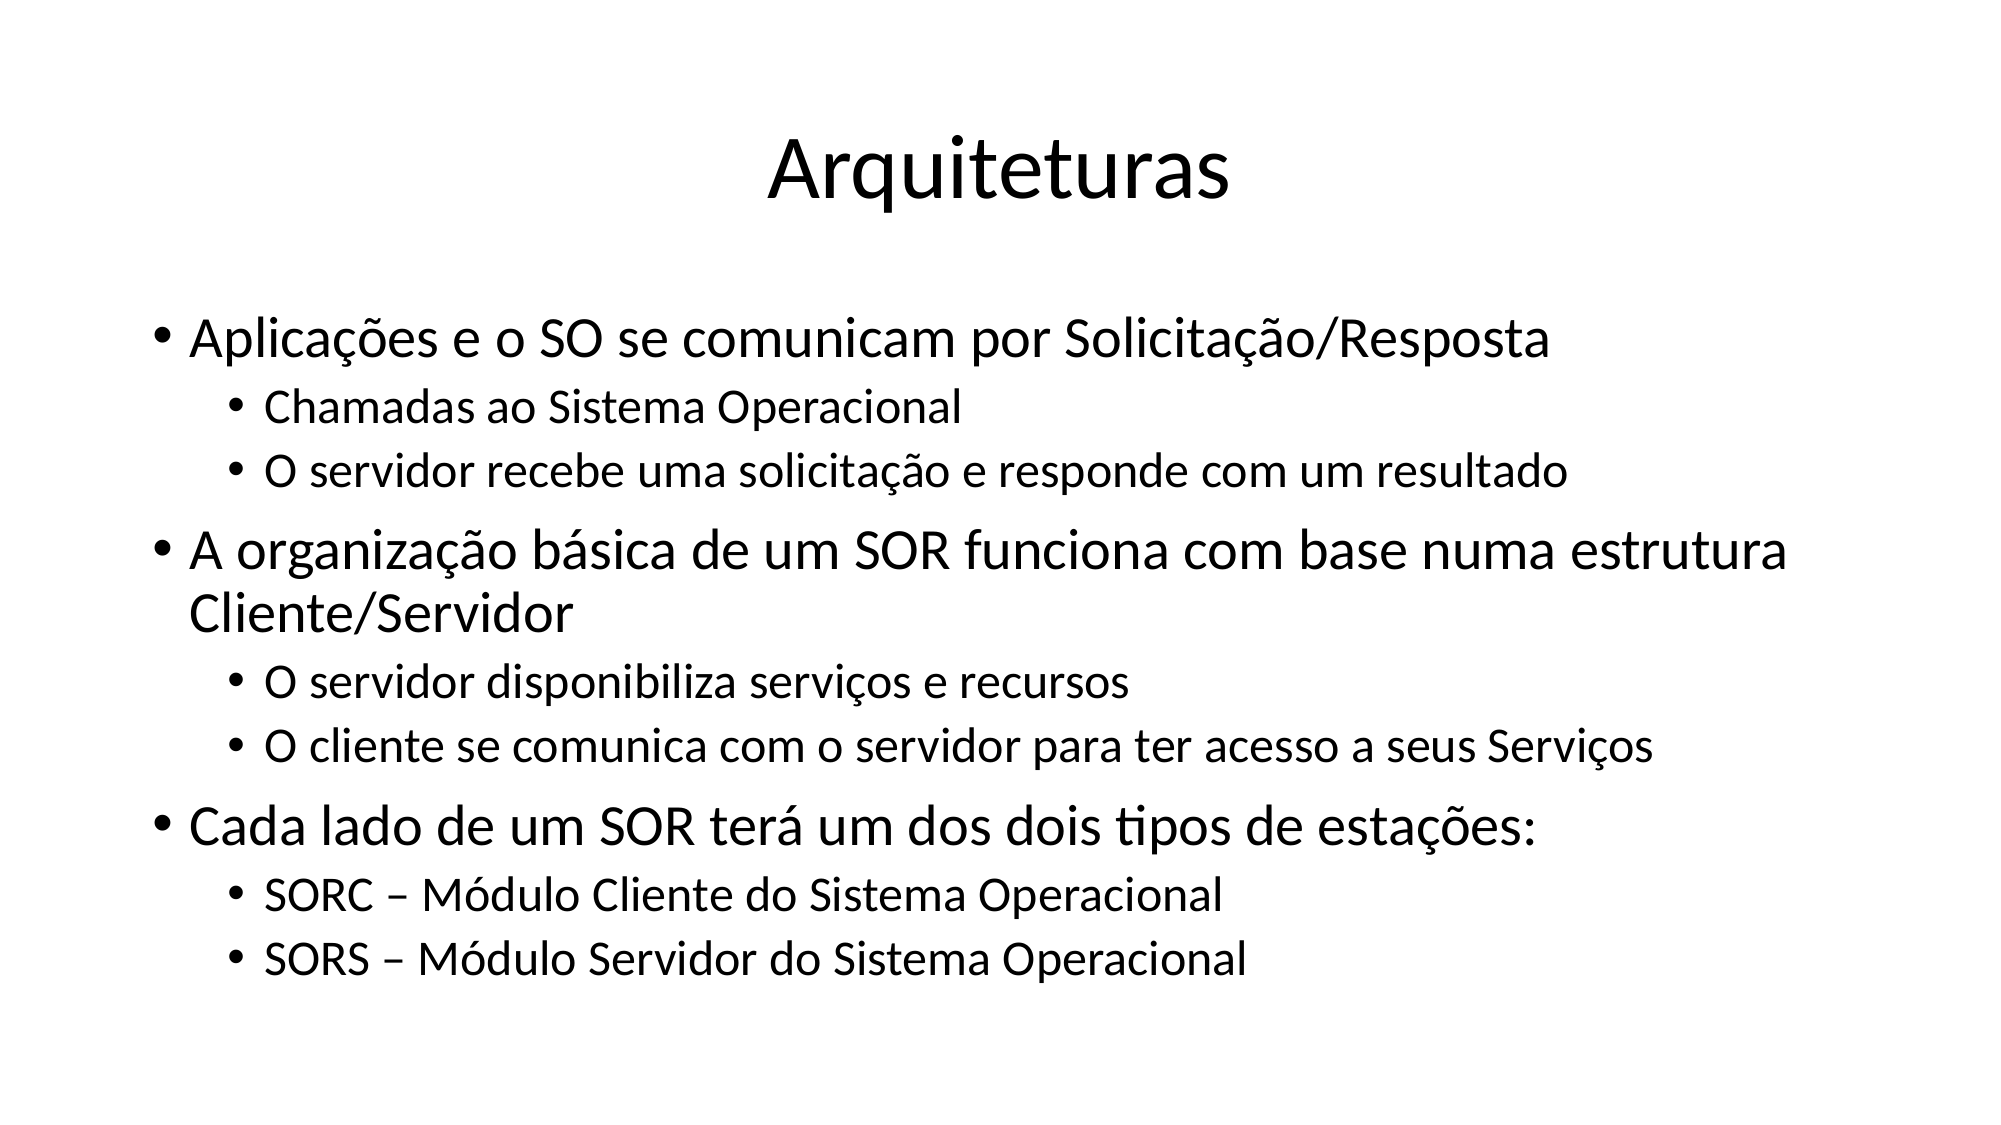

# Arquiteturas
Aplicações e o SO se comunicam por Solicitação/Resposta
Chamadas ao Sistema Operacional
O servidor recebe uma solicitação e responde com um resultado
A organização básica de um SOR funciona com base numa estrutura Cliente/Servidor
O servidor disponibiliza serviços e recursos
O cliente se comunica com o servidor para ter acesso a seus Serviços
Cada lado de um SOR terá um dos dois tipos de estações:
SORC – Módulo Cliente do Sistema Operacional
SORS – Módulo Servidor do Sistema Operacional